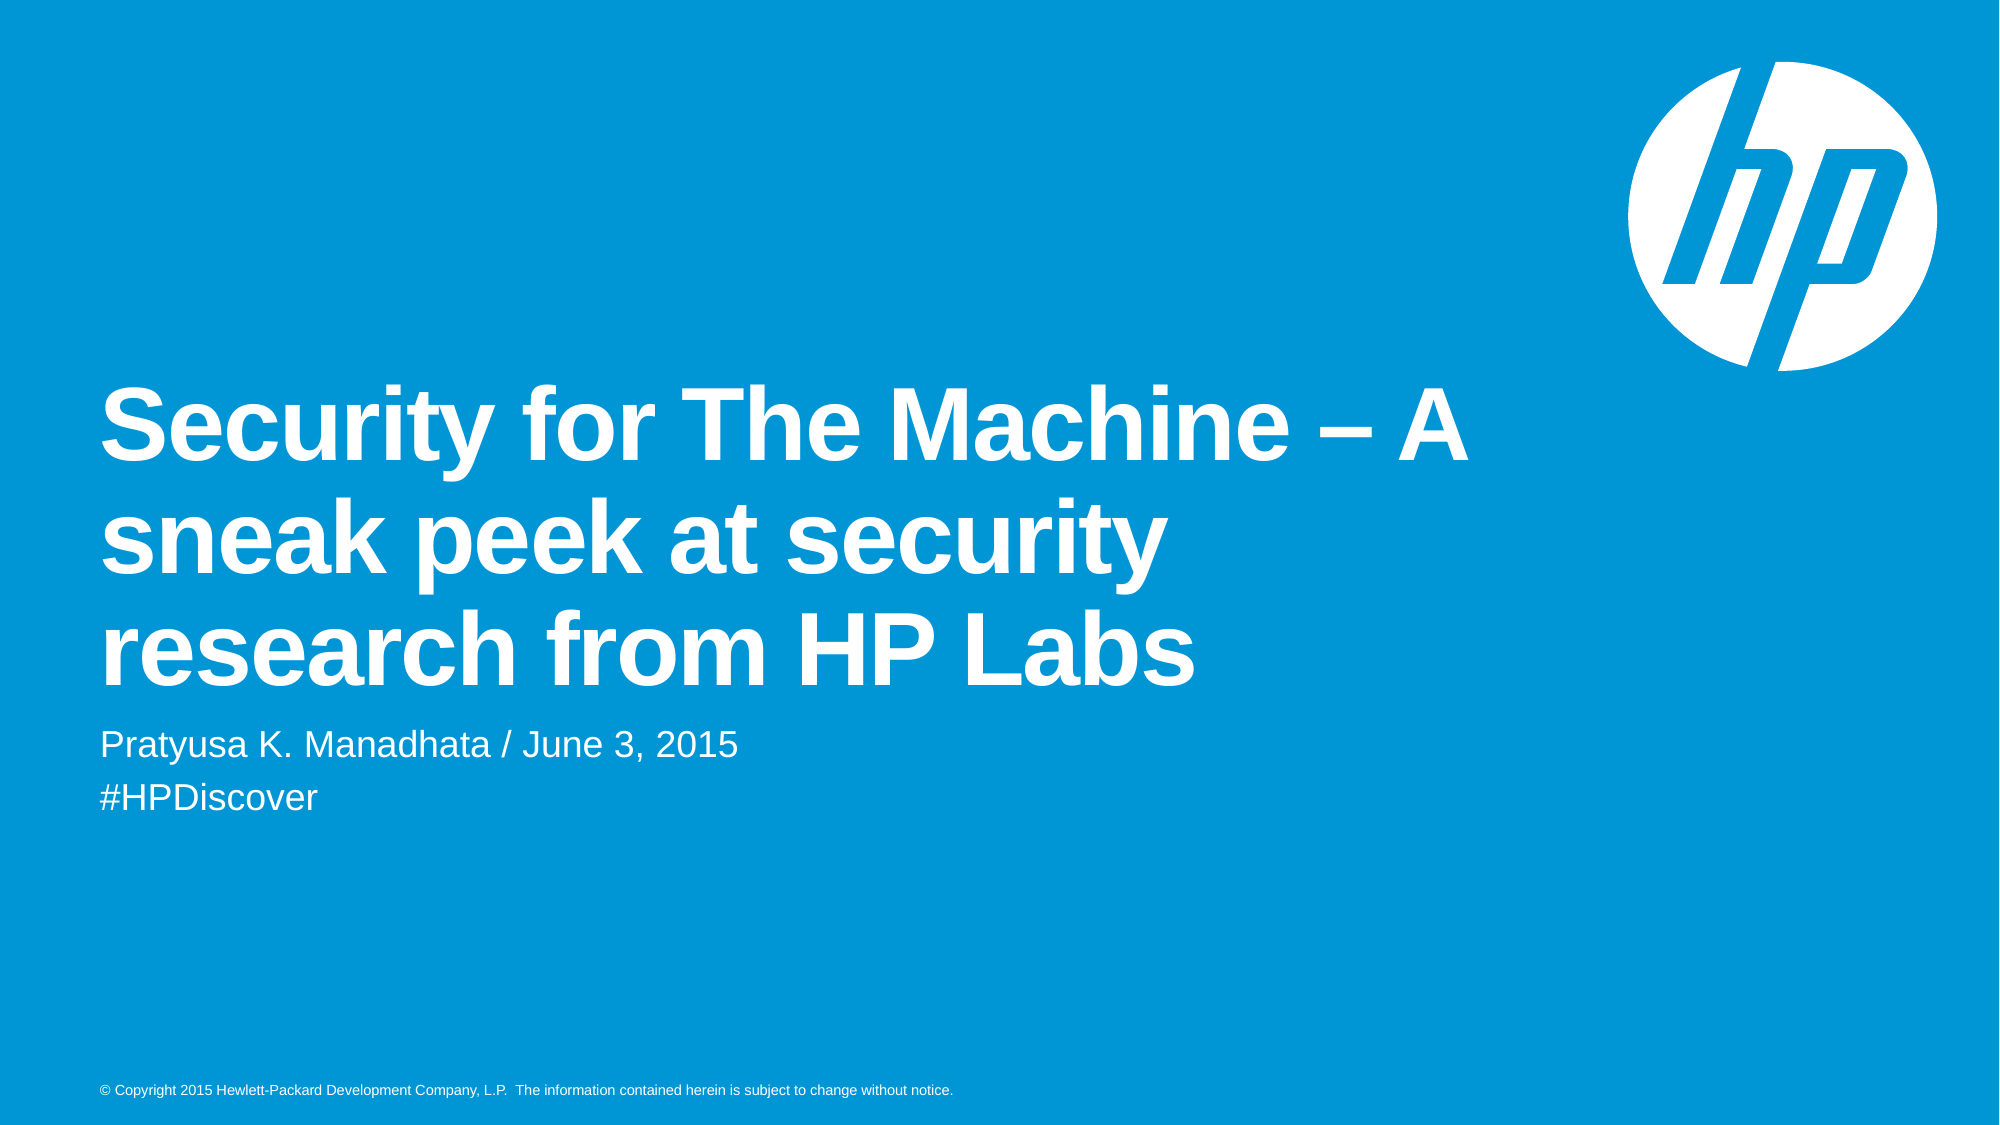

# Security for The Machine – A sneak peek at security research from HP Labs
Pratyusa K. Manadhata / June 3, 2015
#HPDiscover